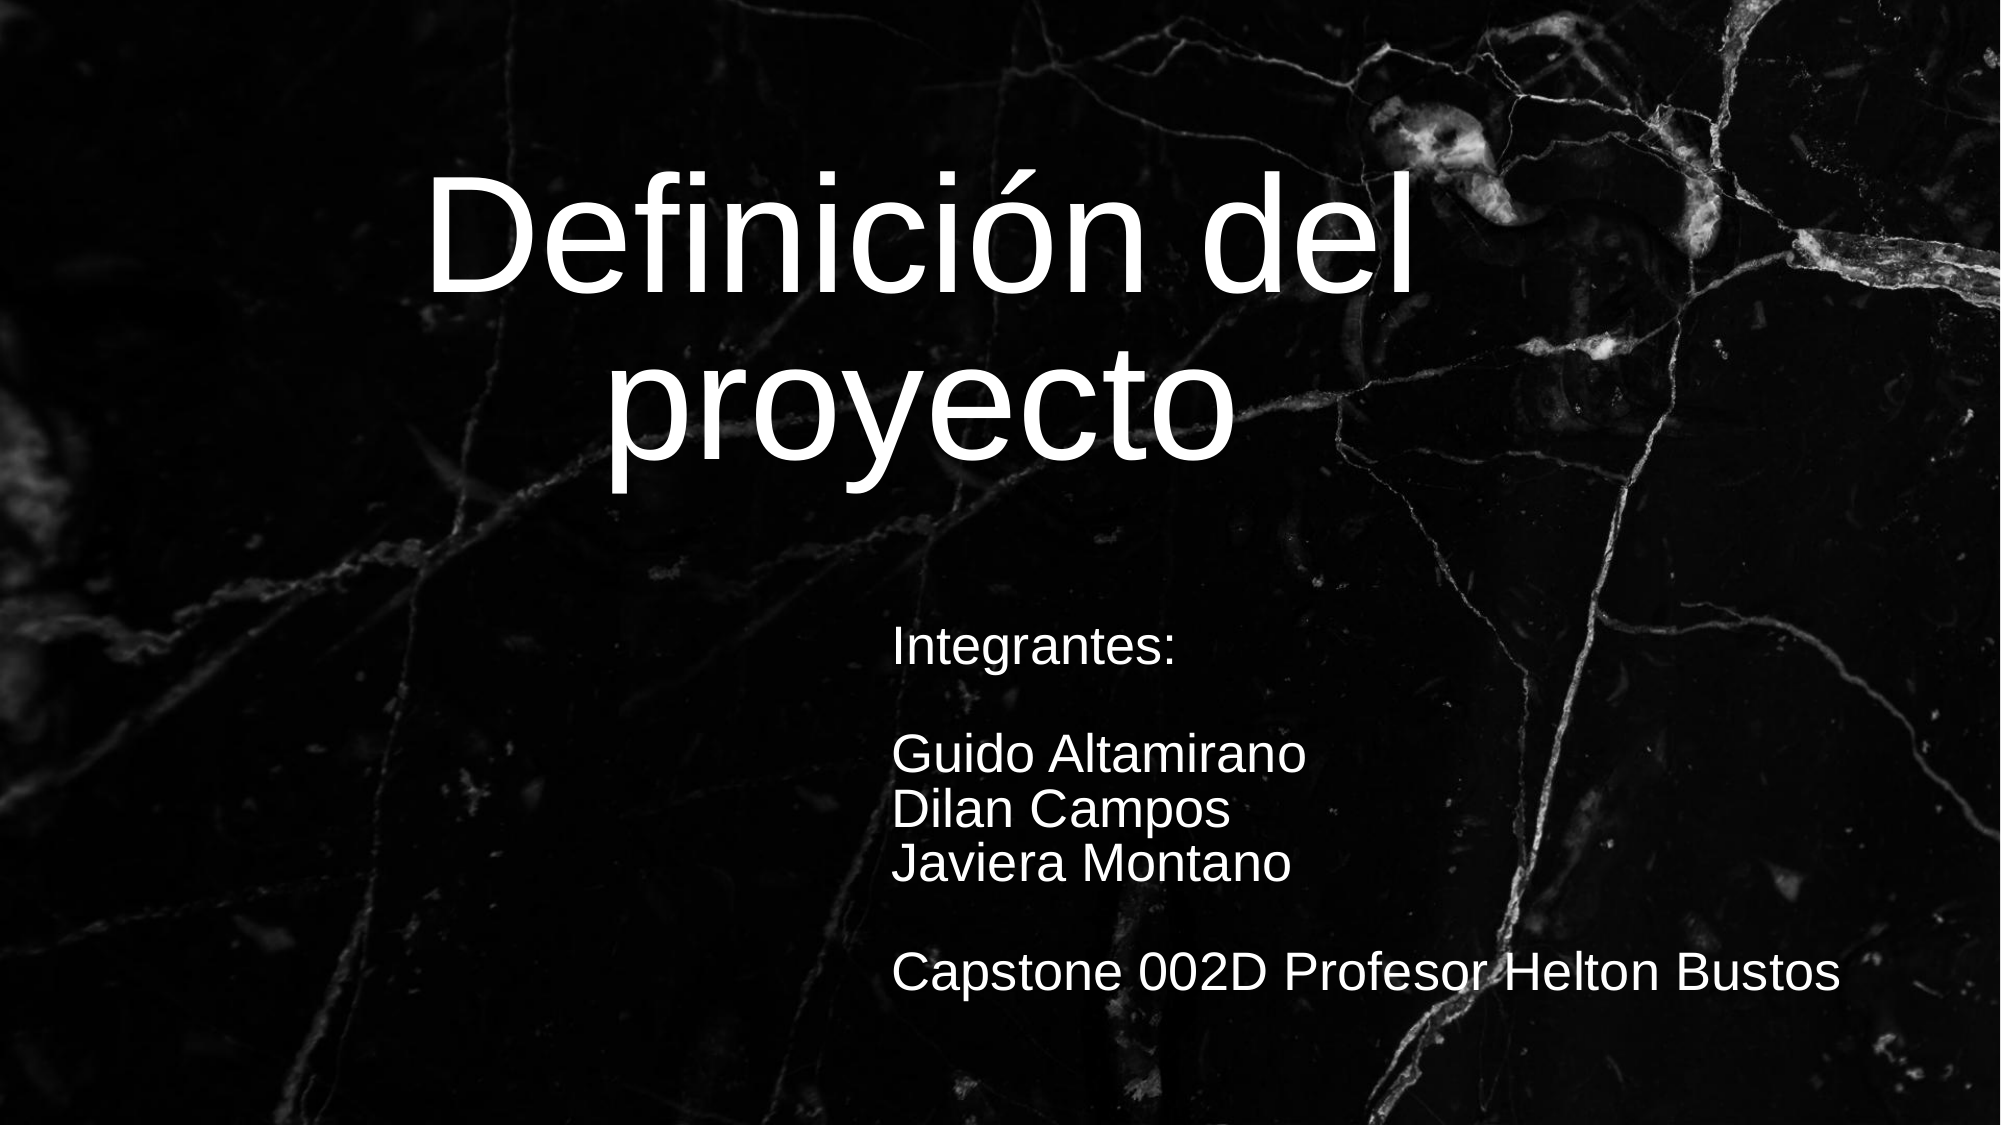

# Definición del proyecto
Integrantes:

Guido Altamirano
Dilan Campos
Javiera Montano

Capstone 002D Profesor Helton Bustos